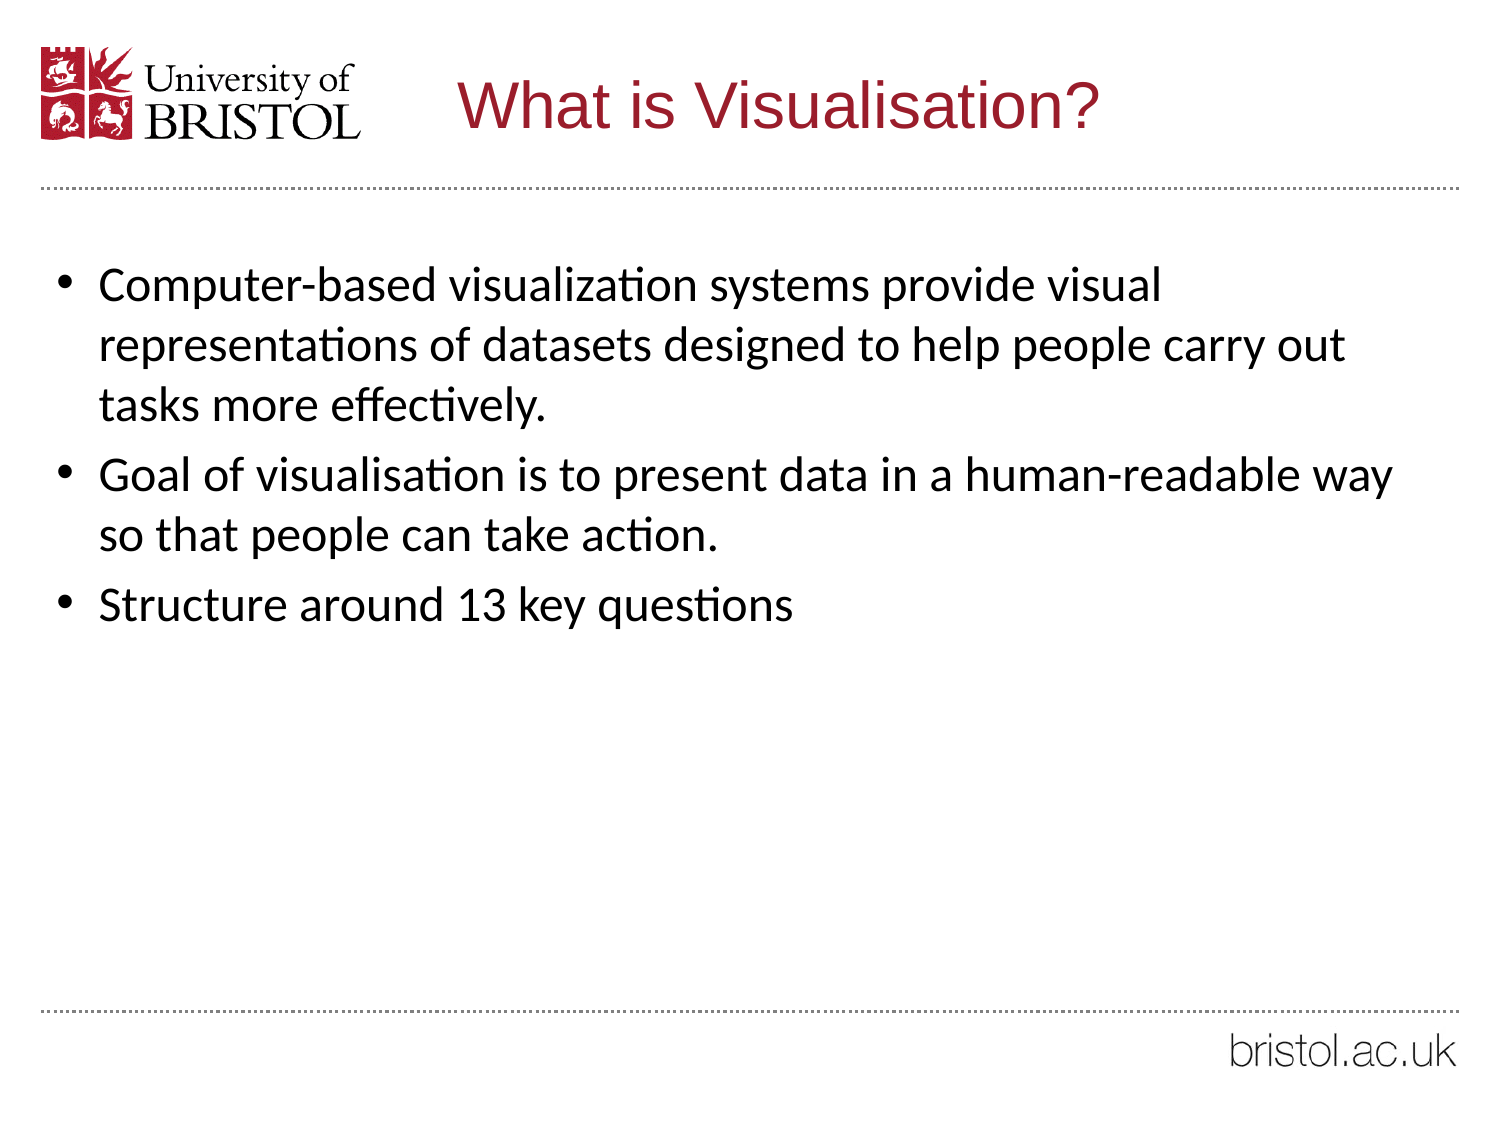

# What is Visualisation?
Computer-based visualization systems provide visual representations of datasets designed to help people carry out tasks more effectively.
Goal of visualisation is to present data in a human-readable way so that people can take action.
Structure around 13 key questions